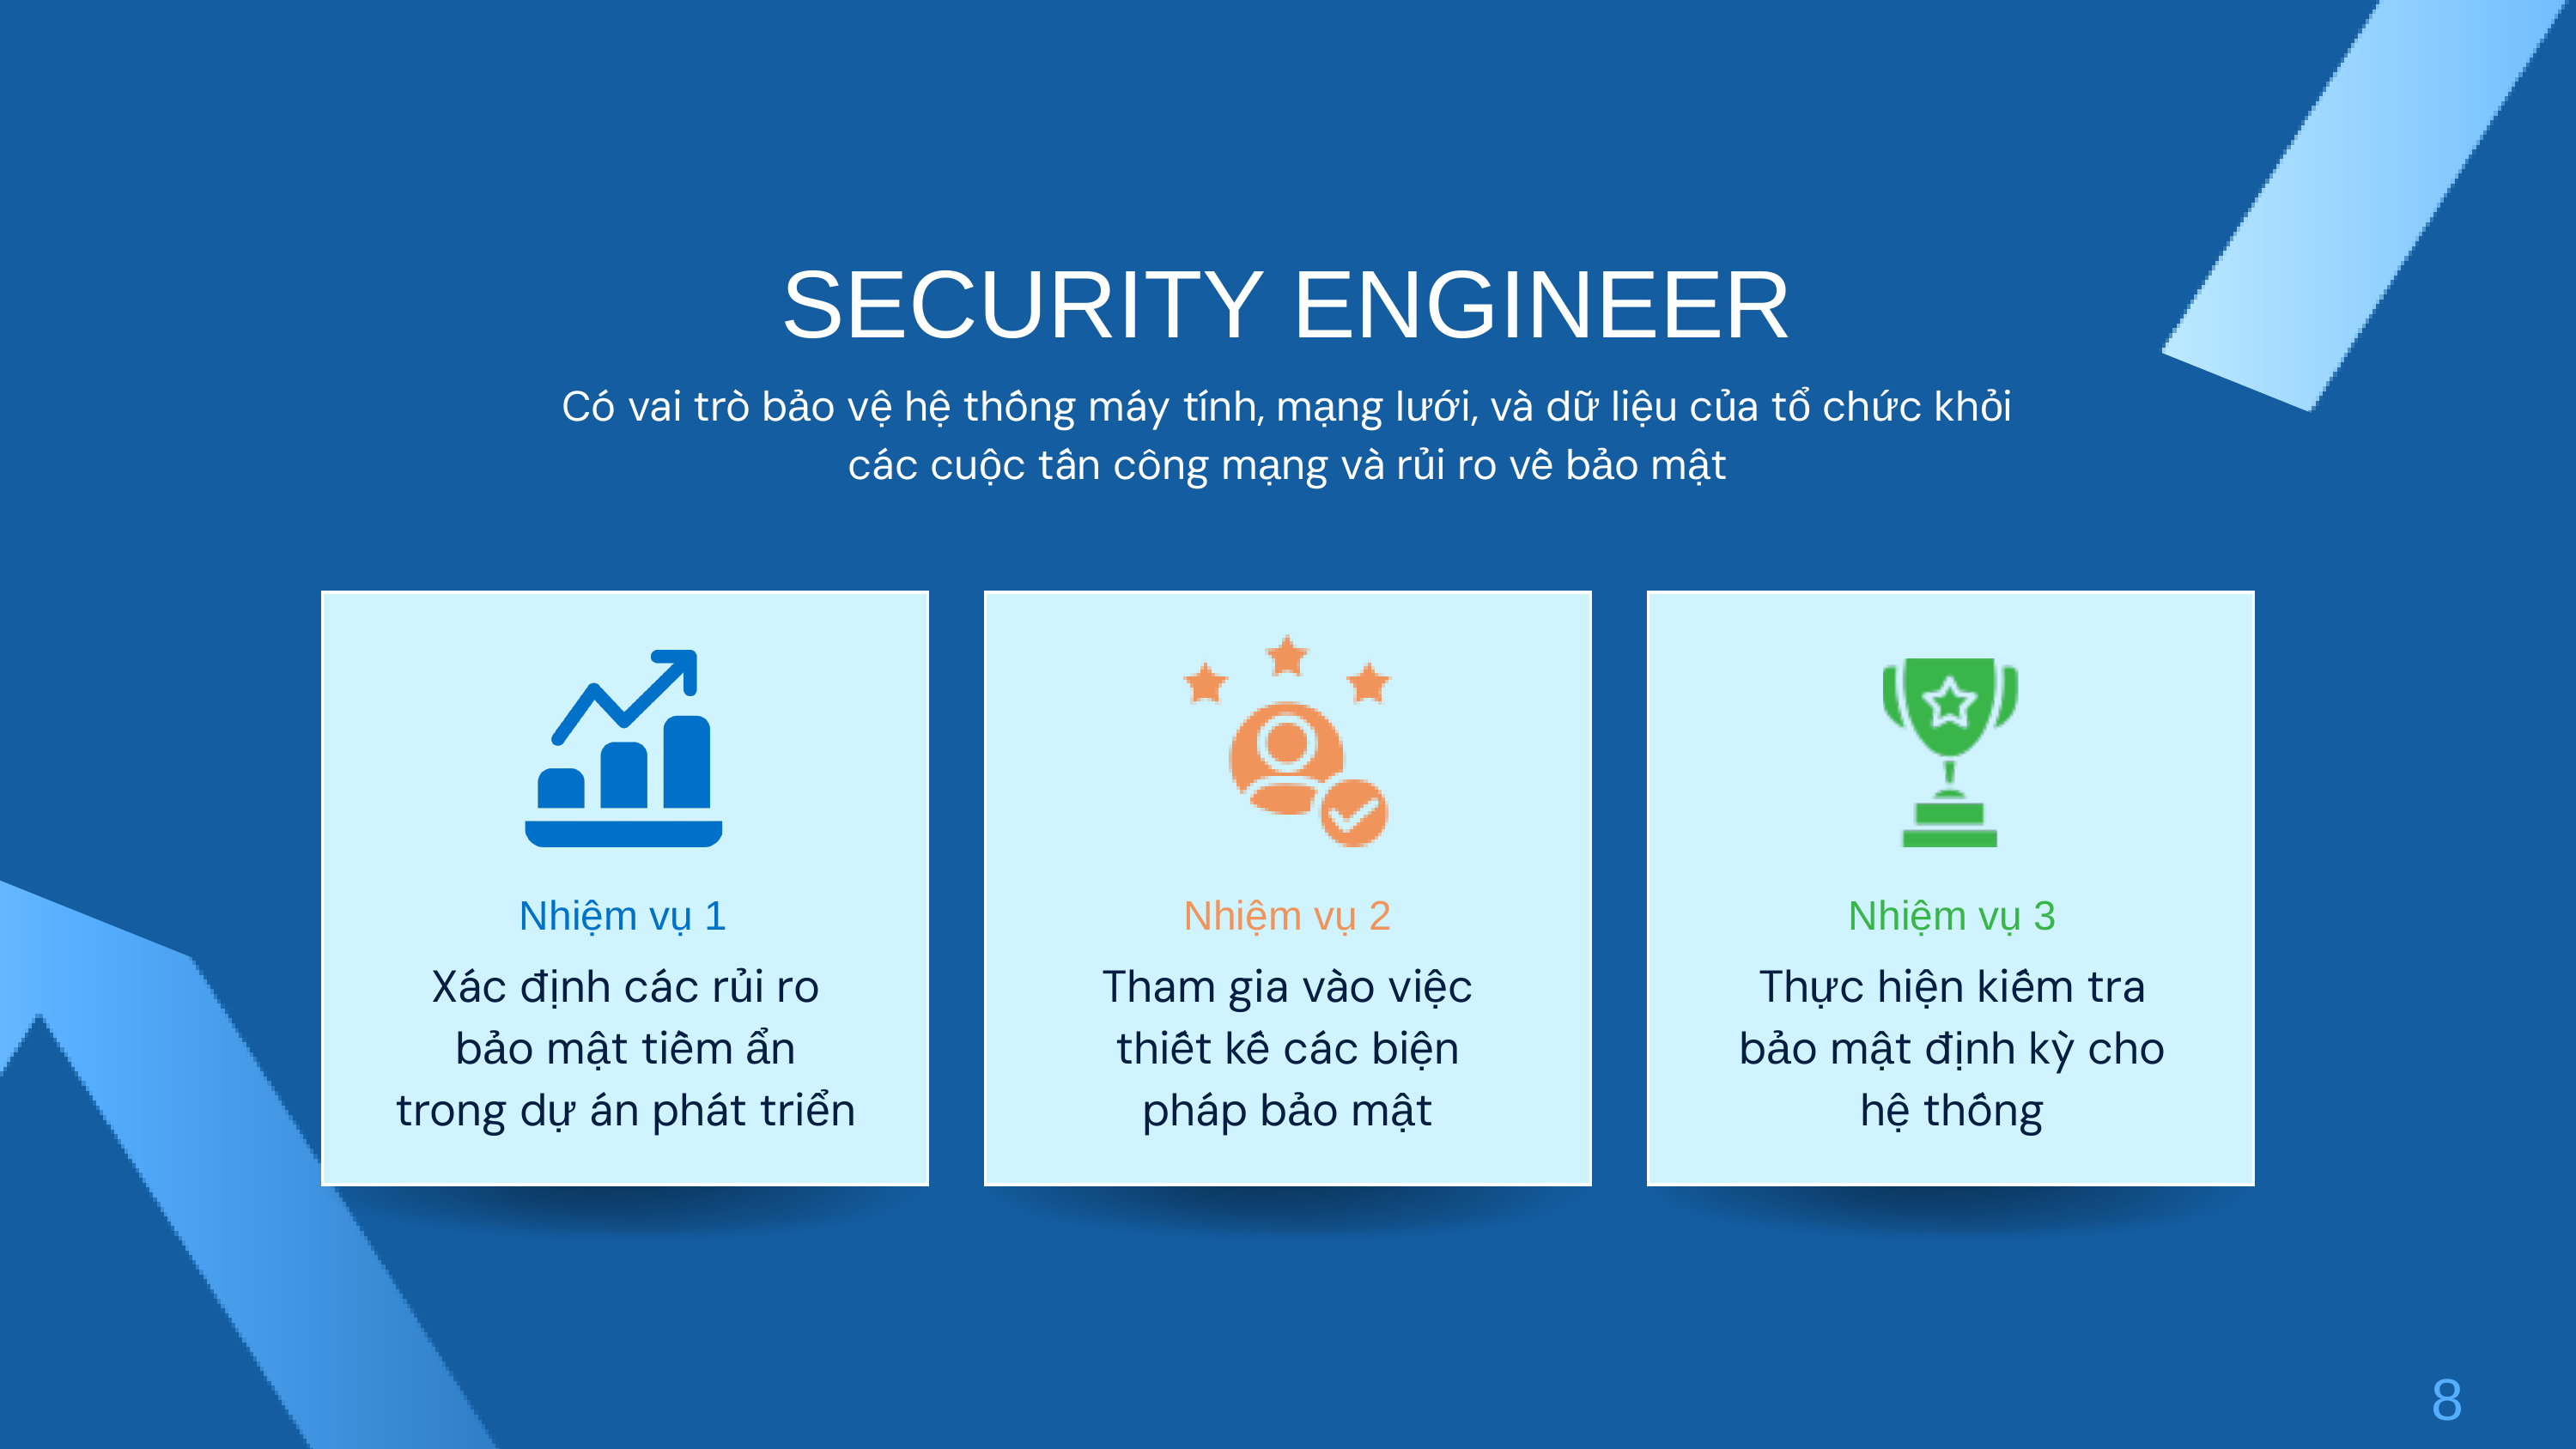

SECURITY ENGINEER
Có vai trò bảo vệ hệ thống máy tính, mạng lưới, và dữ liệu của tổ chức khỏi các cuộc tấn công mạng và rủi ro về bảo mật

Nhiệm vụ 1
Nhiệm vụ 2
Nhiệm vụ 3

Xác định các rủi ro bảo mật tiềm ẩn trong dự án phát triển
Tham gia vào việc thiết kế các biện pháp bảo mật
Thực hiện kiếm tra bảo mật định kỳ cho hệ thống

8